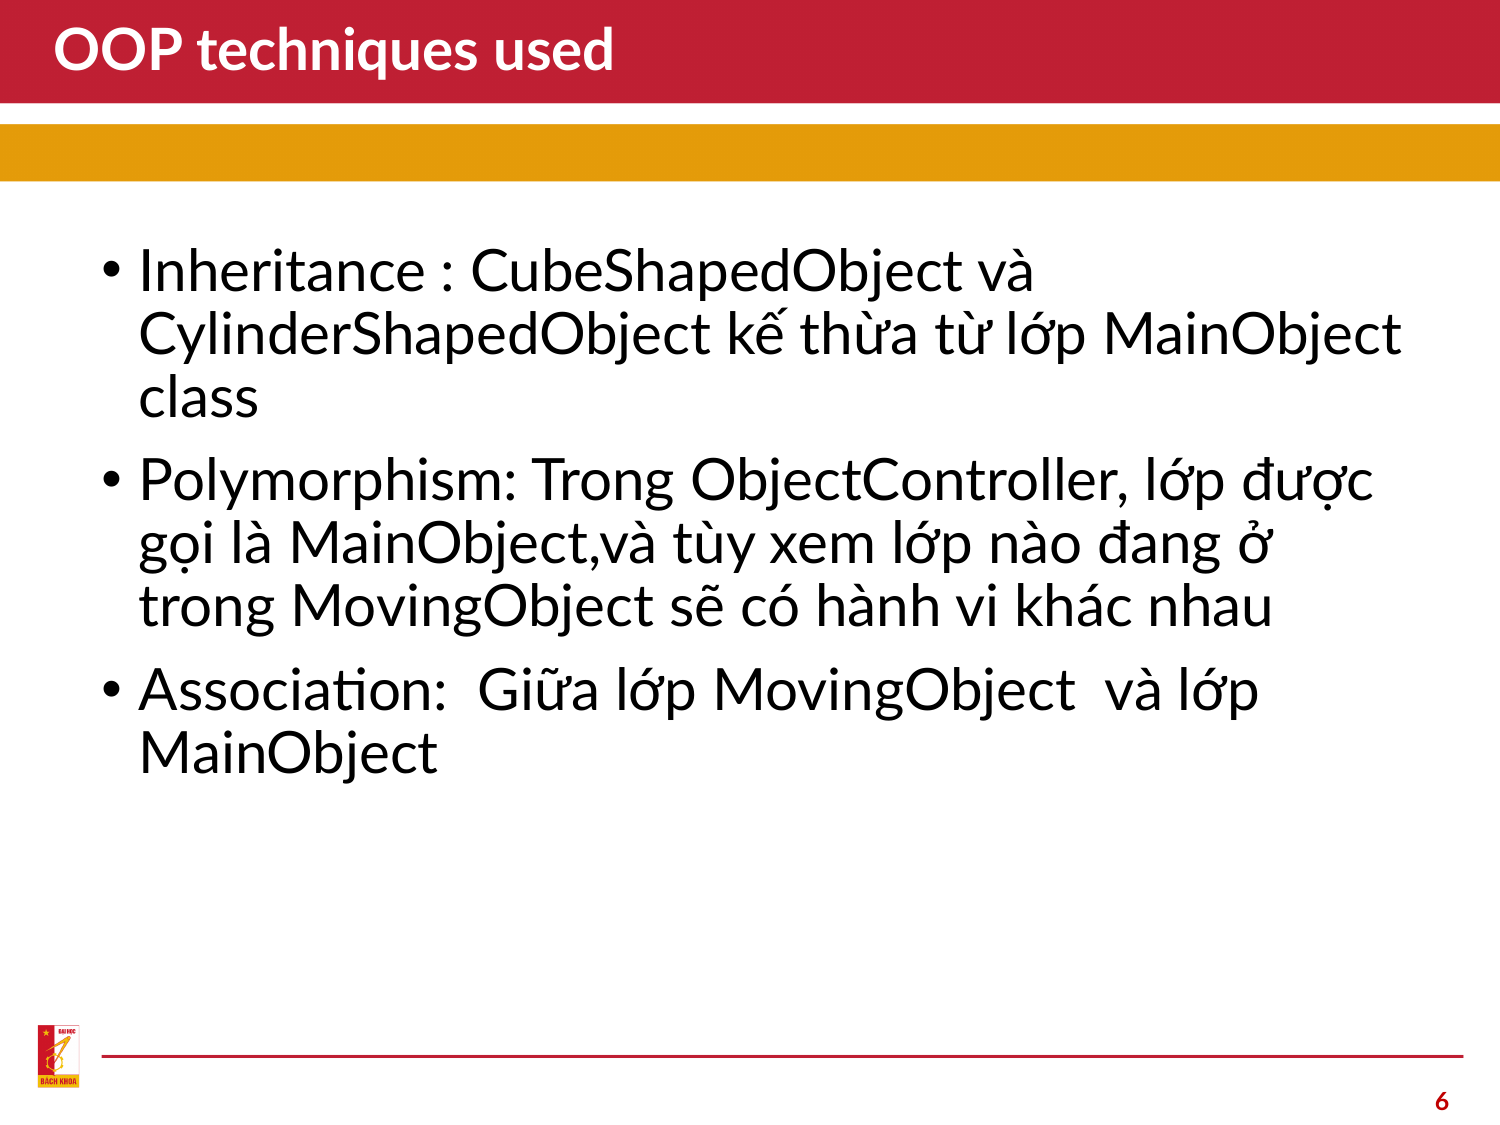

# OOP techniques used
Inheritance : CubeShapedObject và CylinderShapedObject kế thừa từ lớp MainObject class
Polymorphism: Trong ObjectController, lớp được gọi là MainObject,và tùy xem lớp nào đang ở trong MovingObject sẽ có hành vi khác nhau
Association:  Giữa lớp MovingObject  và lớp MainObject
6